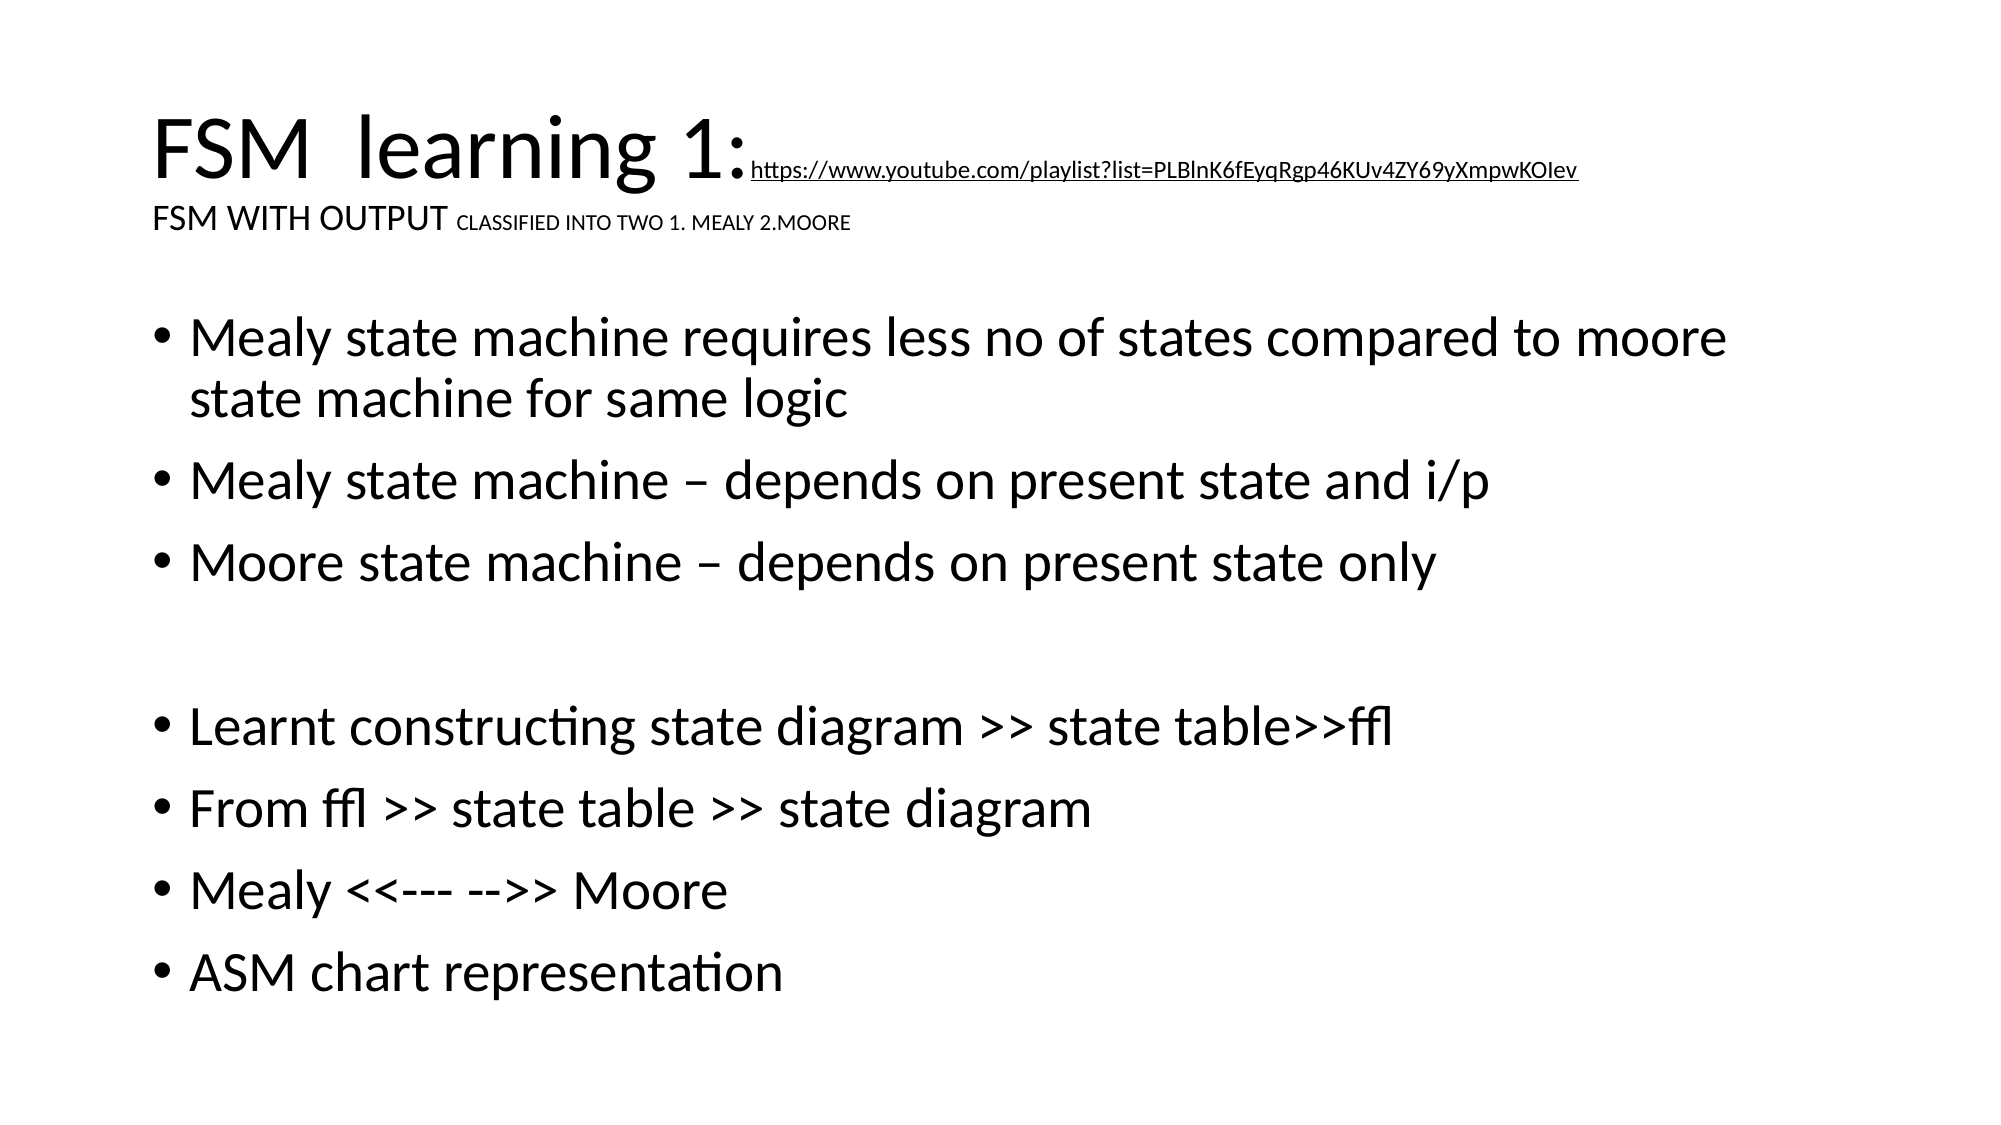

# FSM  learning 1:https://www.youtube.com/playlist?list=PLBlnK6fEyqRgp46KUv4ZY69yXmpwKOIev FSM WITH OUTPUT CLASSIFIED INTO TWO 1. MEALY 2.MOORE
Mealy state machine requires less no of states compared to moore state machine for same logic
Mealy state machine – depends on present state and i/p
Moore state machine – depends on present state only

Learnt constructing state diagram >> state table>>ffl
From ffl >> state table >> state diagram
Mealy <<--- -->> Moore
ASM chart representation